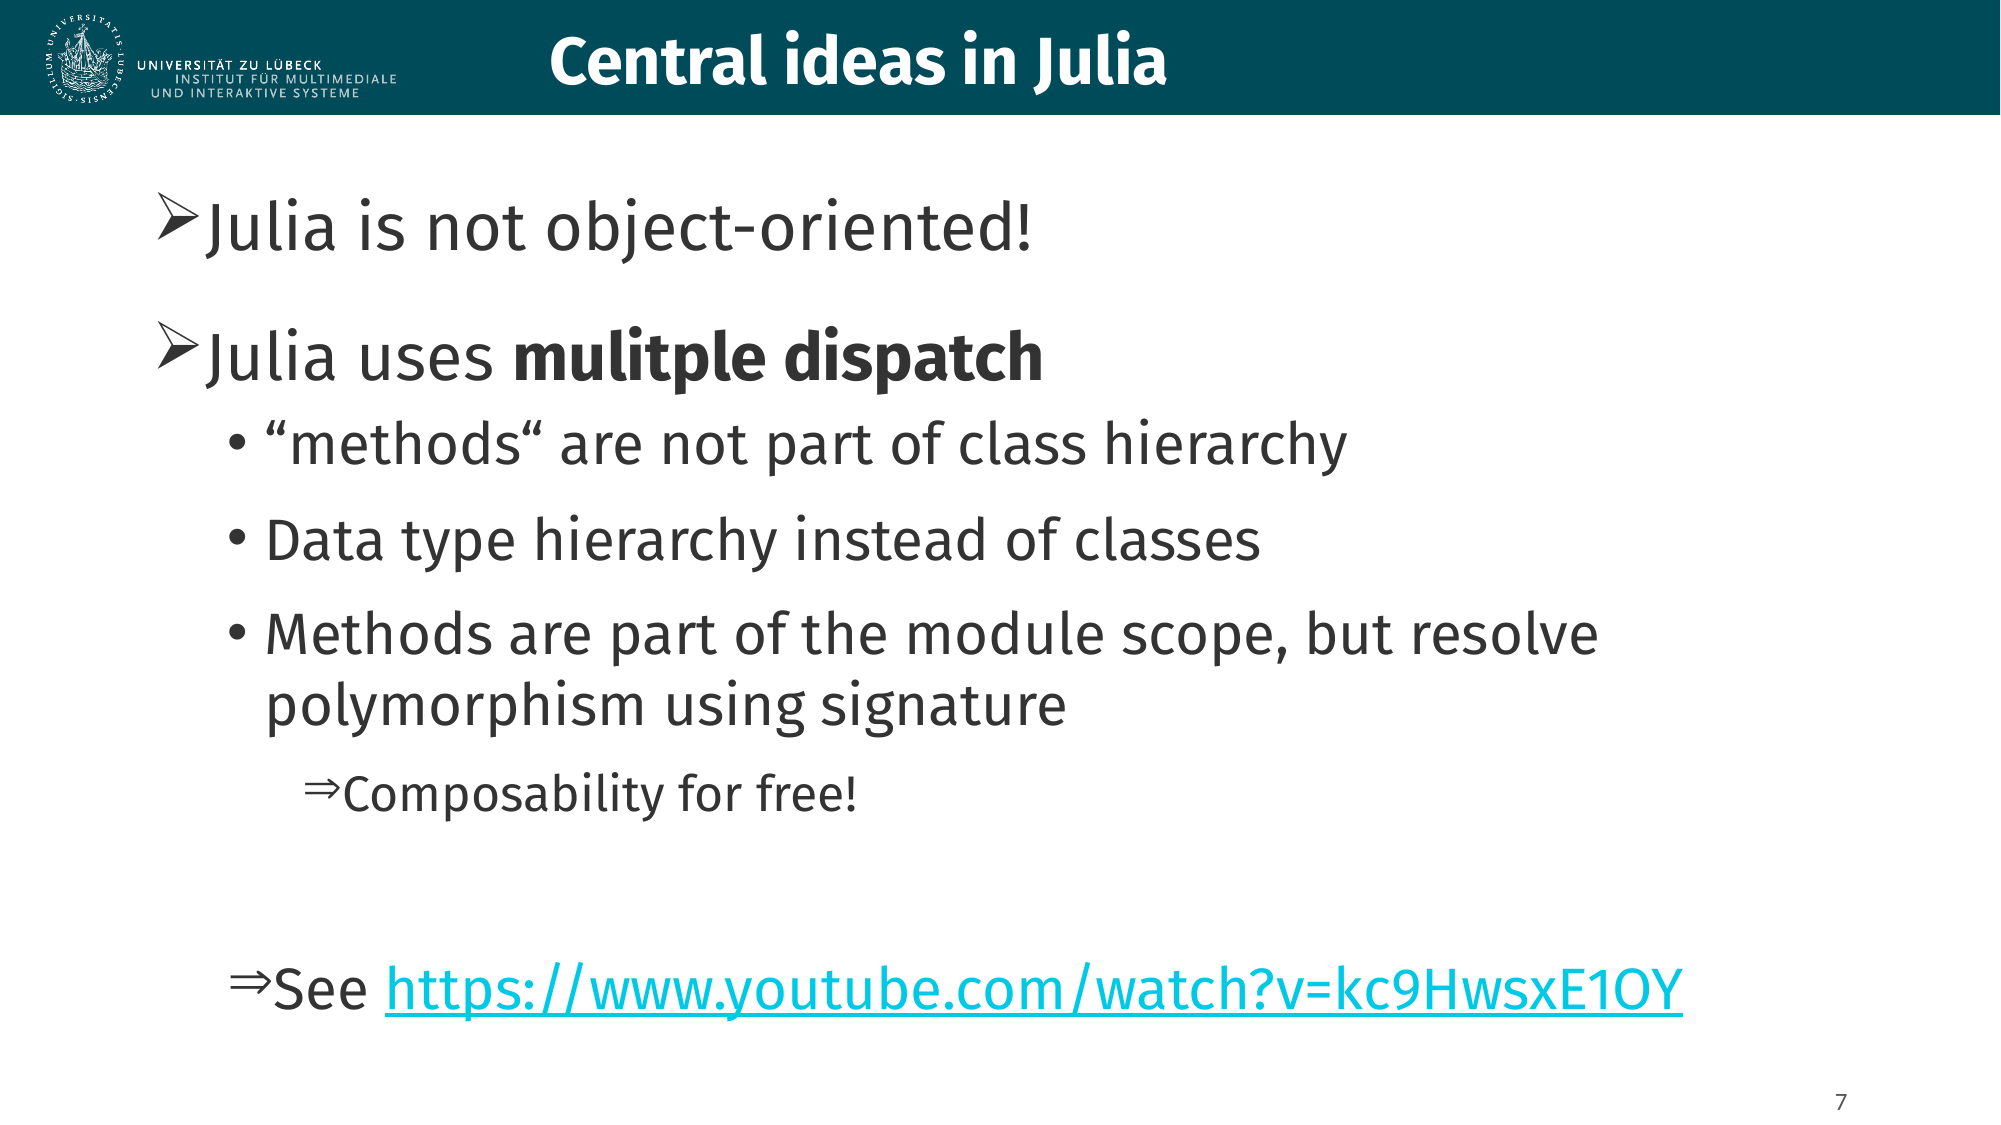

# Central ideas in Julia
Julia is not object-oriented!
Julia uses mulitple dispatch
“methods“ are not part of class hierarchy
Data type hierarchy instead of classes
Methods are part of the module scope, but resolve polymorphism using signature
Composability for free!

See https://www.youtube.com/watch?v=kc9HwsxE1OY
7